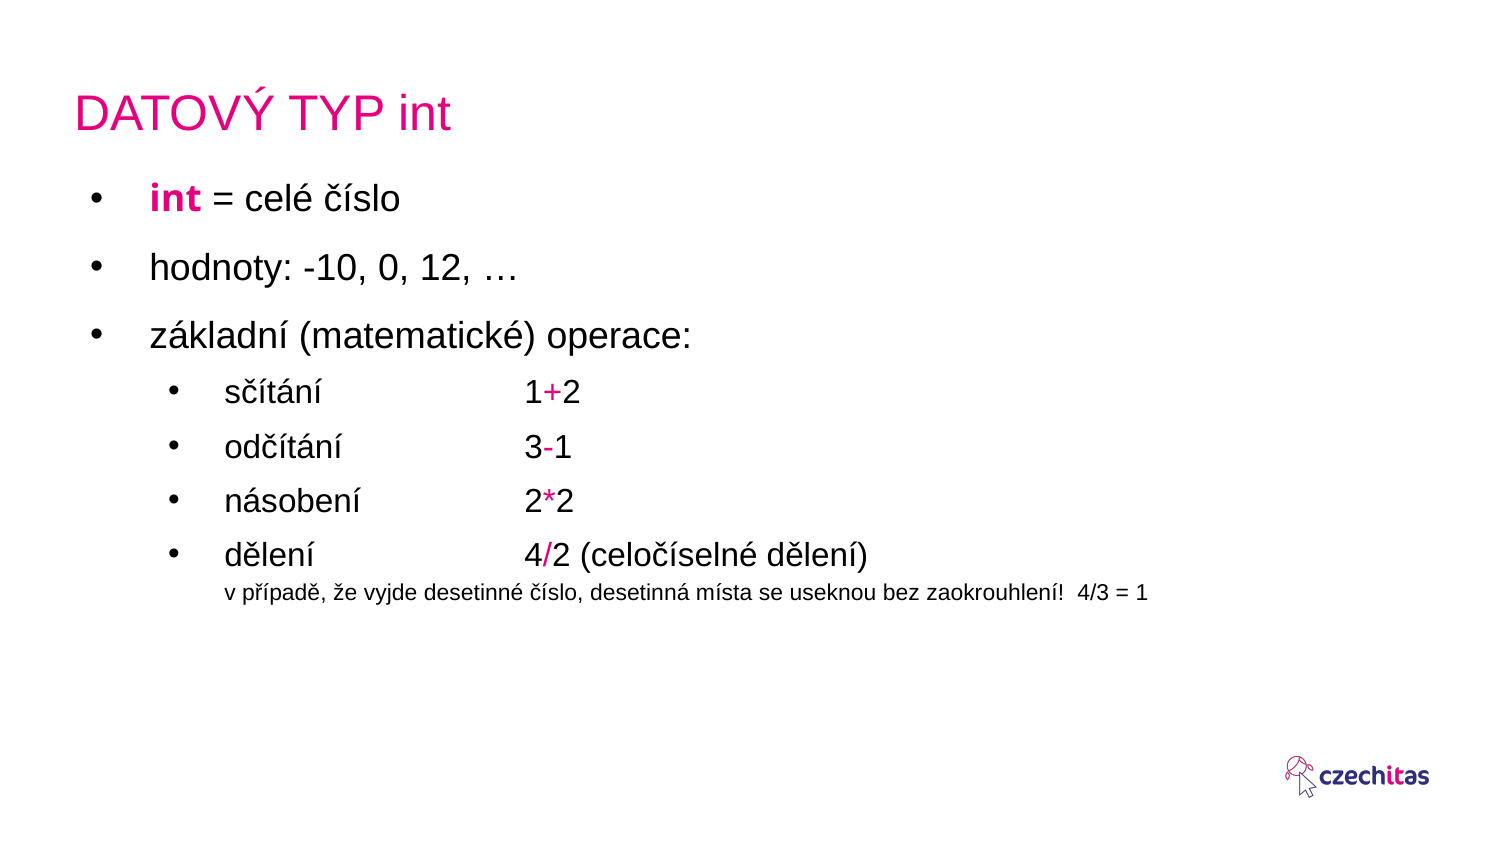

# DATOVÝ TYP int
int = celé číslo
hodnoty: -10, 0, 12, …
základní (matematické) operace:
sčítání		1+2
odčítání		3-1
násobení	    	2*2
dělení		4/2 (celočíselné dělení)
v případě, že vyjde desetinné číslo, desetinná místa se useknou bez zaokrouhlení!  4/3 = 1